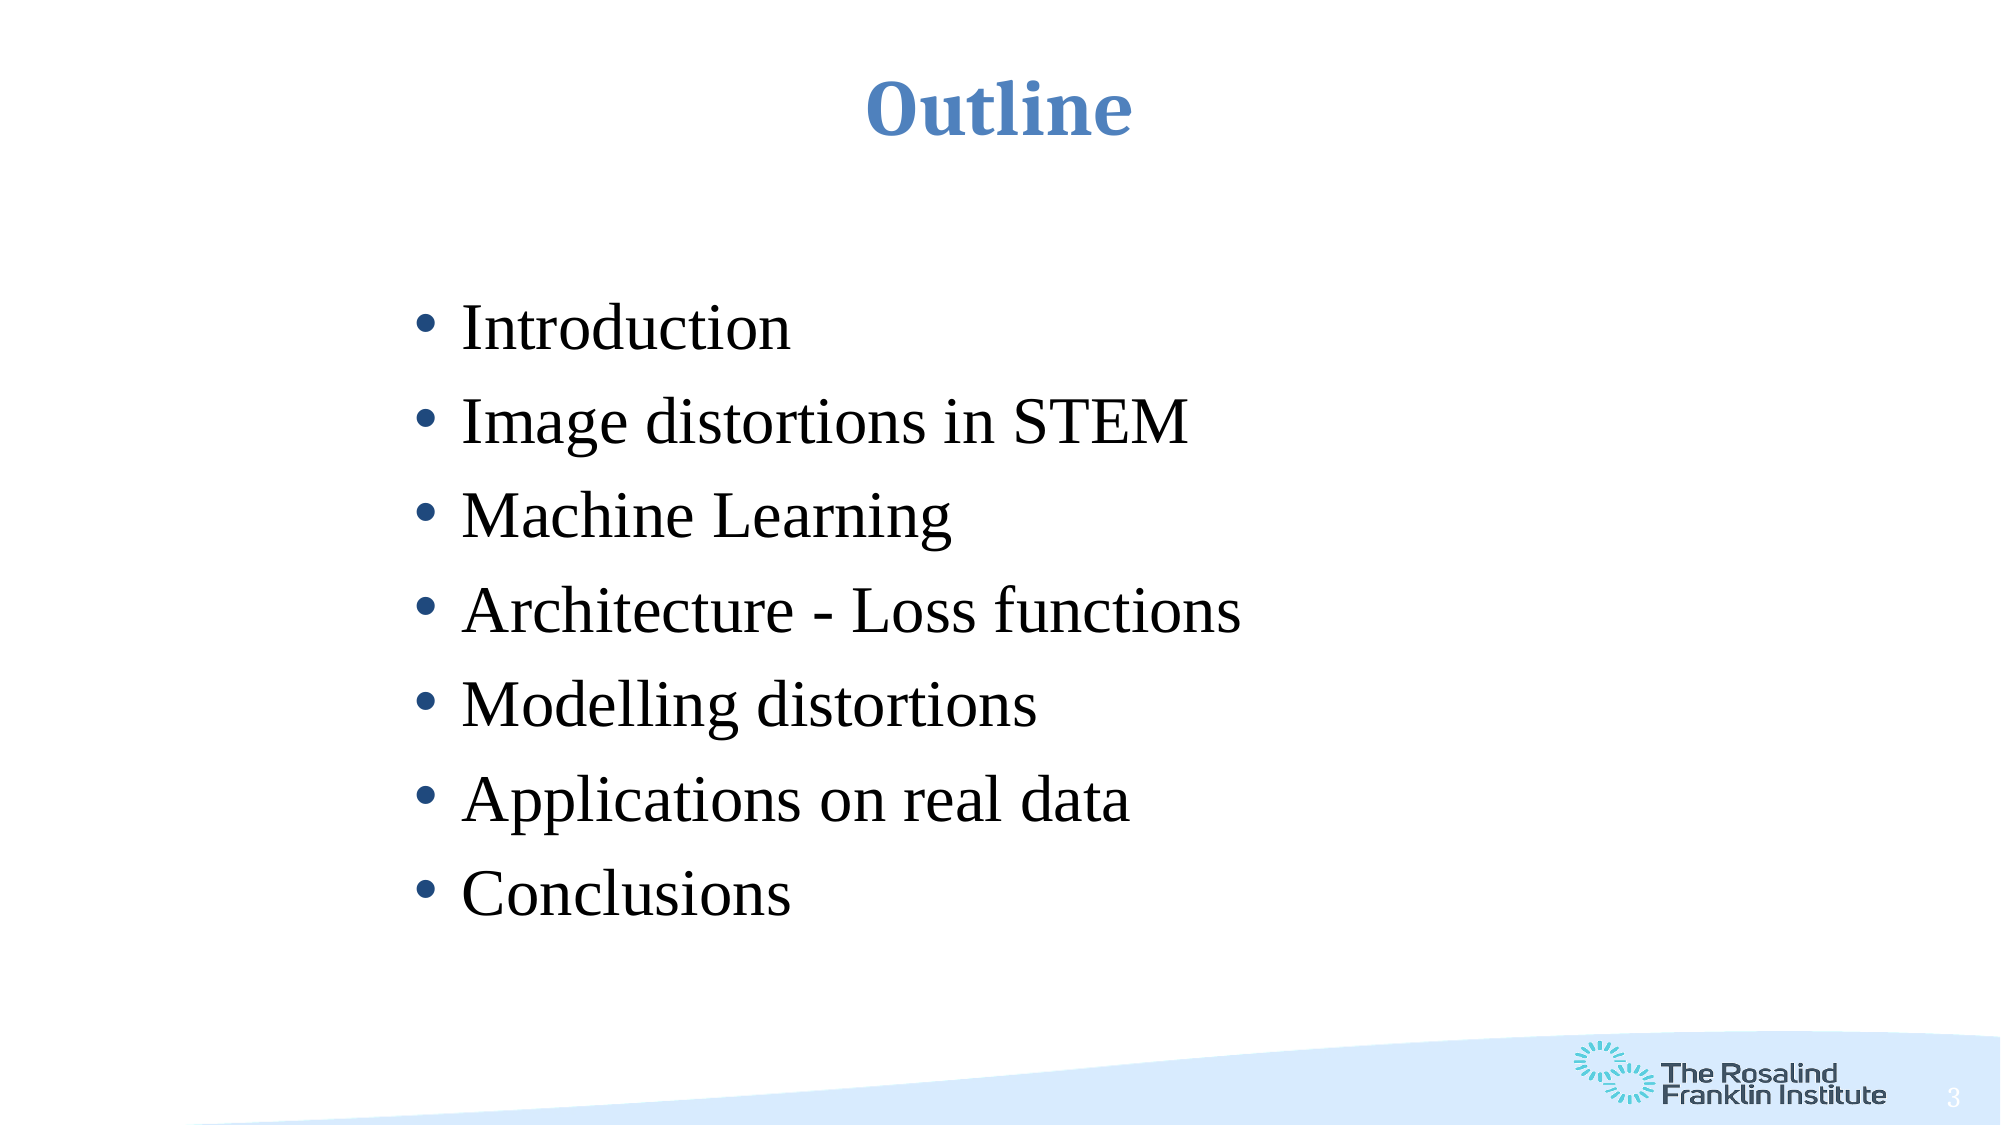

Outline
Introduction
Image distortions in STEM
Machine Learning
Architecture - Loss functions
Modelling distortions
Applications on real data
Conclusions
3